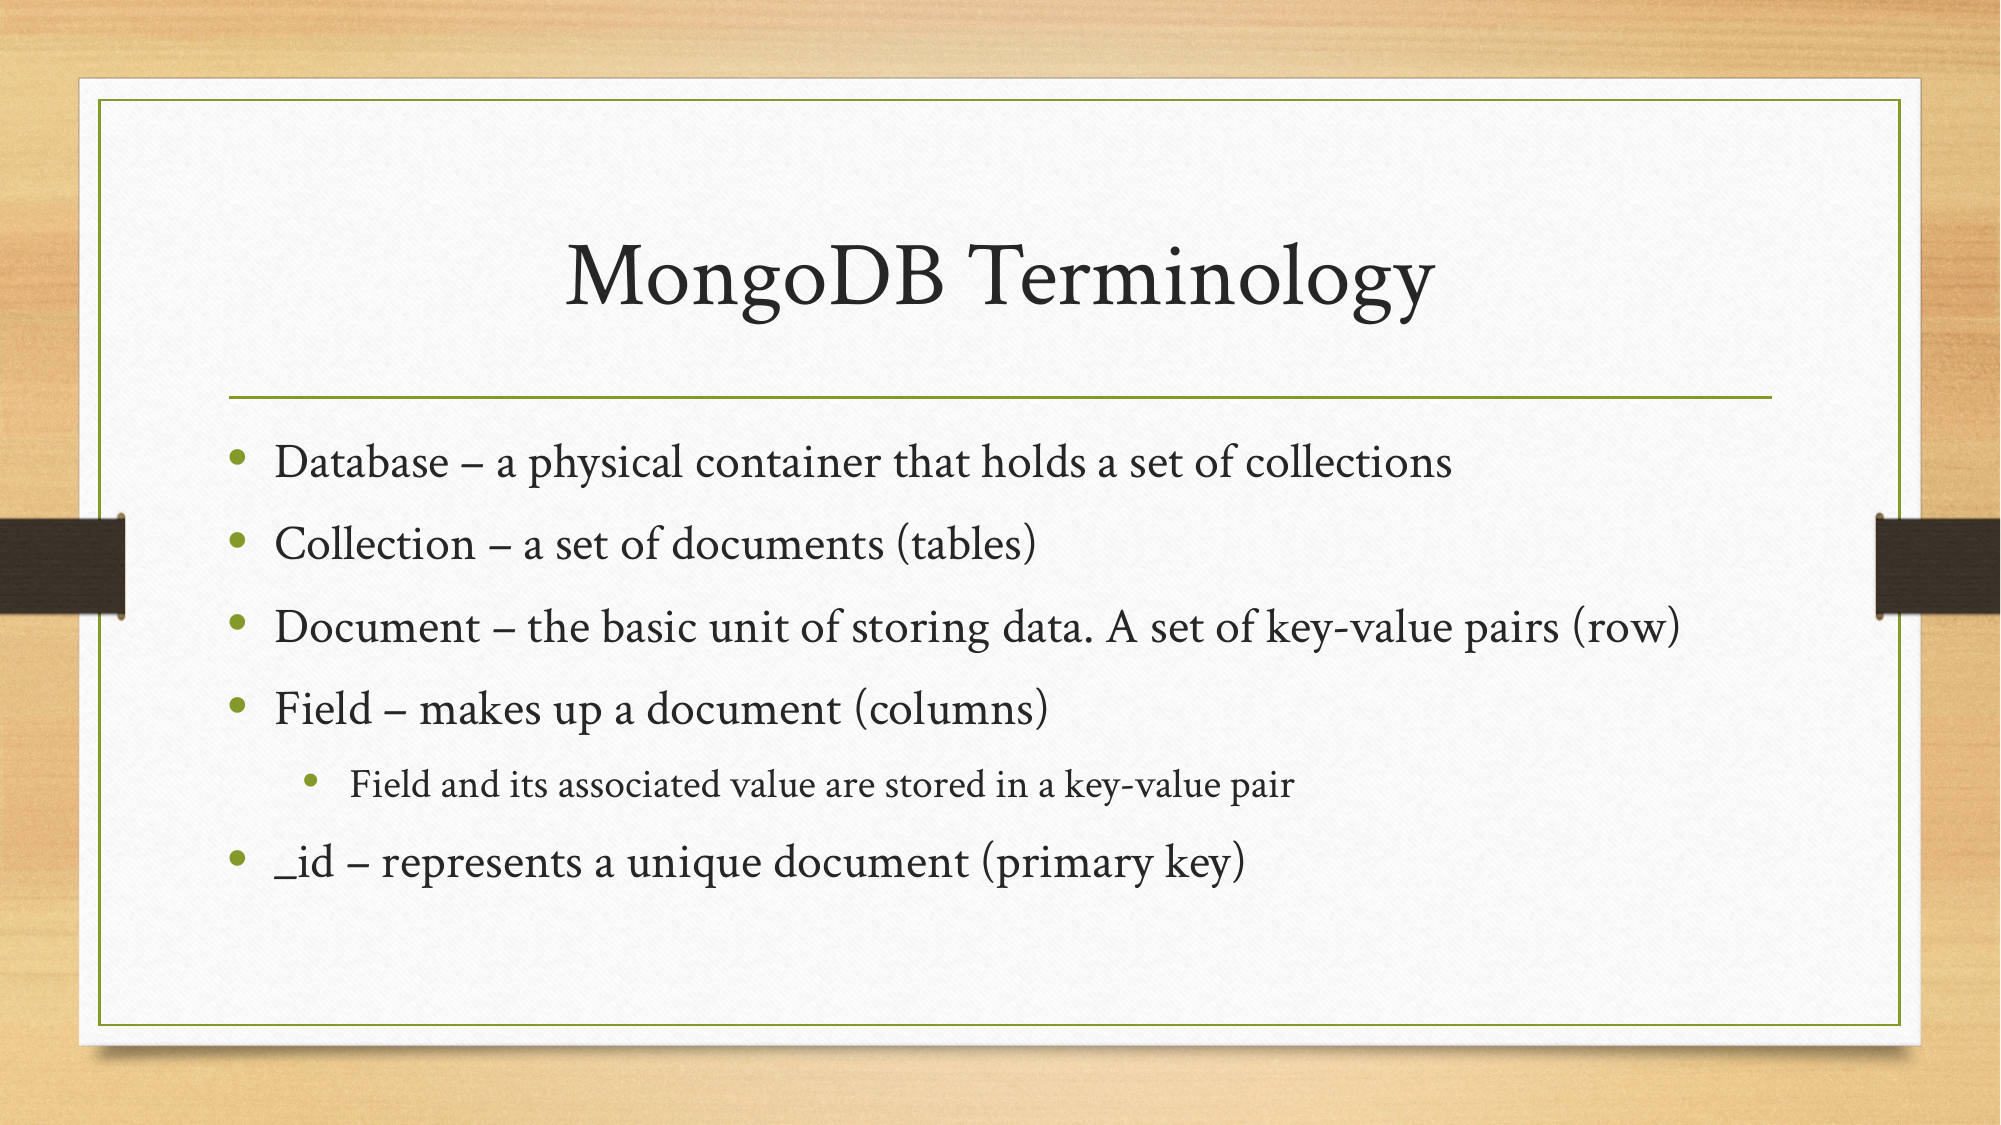

# MongoDB Terminology
Database – a physical container that holds a set of collections
Collection – a set of documents (tables)
Document – the basic unit of storing data. A set of key-value pairs (row)
Field – makes up a document (columns)
Field and its associated value are stored in a key-value pair
_id – represents a unique document (primary key)